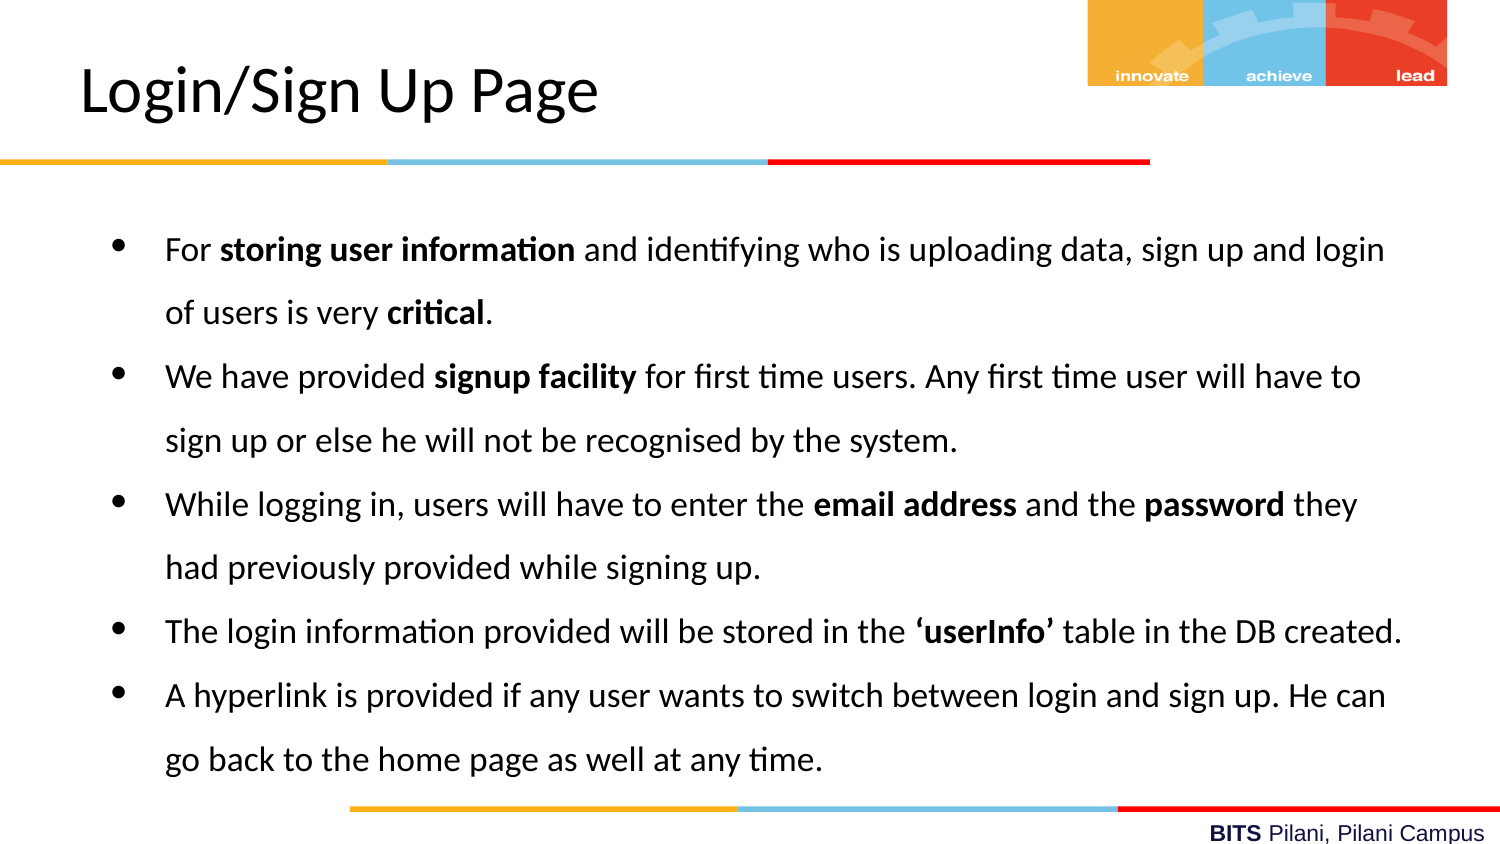

# Login/Sign Up Page
For storing user information and identifying who is uploading data, sign up and login of users is very critical.
We have provided signup facility for first time users. Any first time user will have to sign up or else he will not be recognised by the system.
While logging in, users will have to enter the email address and the password they had previously provided while signing up.
The login information provided will be stored in the ‘userInfo’ table in the DB created.
A hyperlink is provided if any user wants to switch between login and sign up. He can go back to the home page as well at any time.